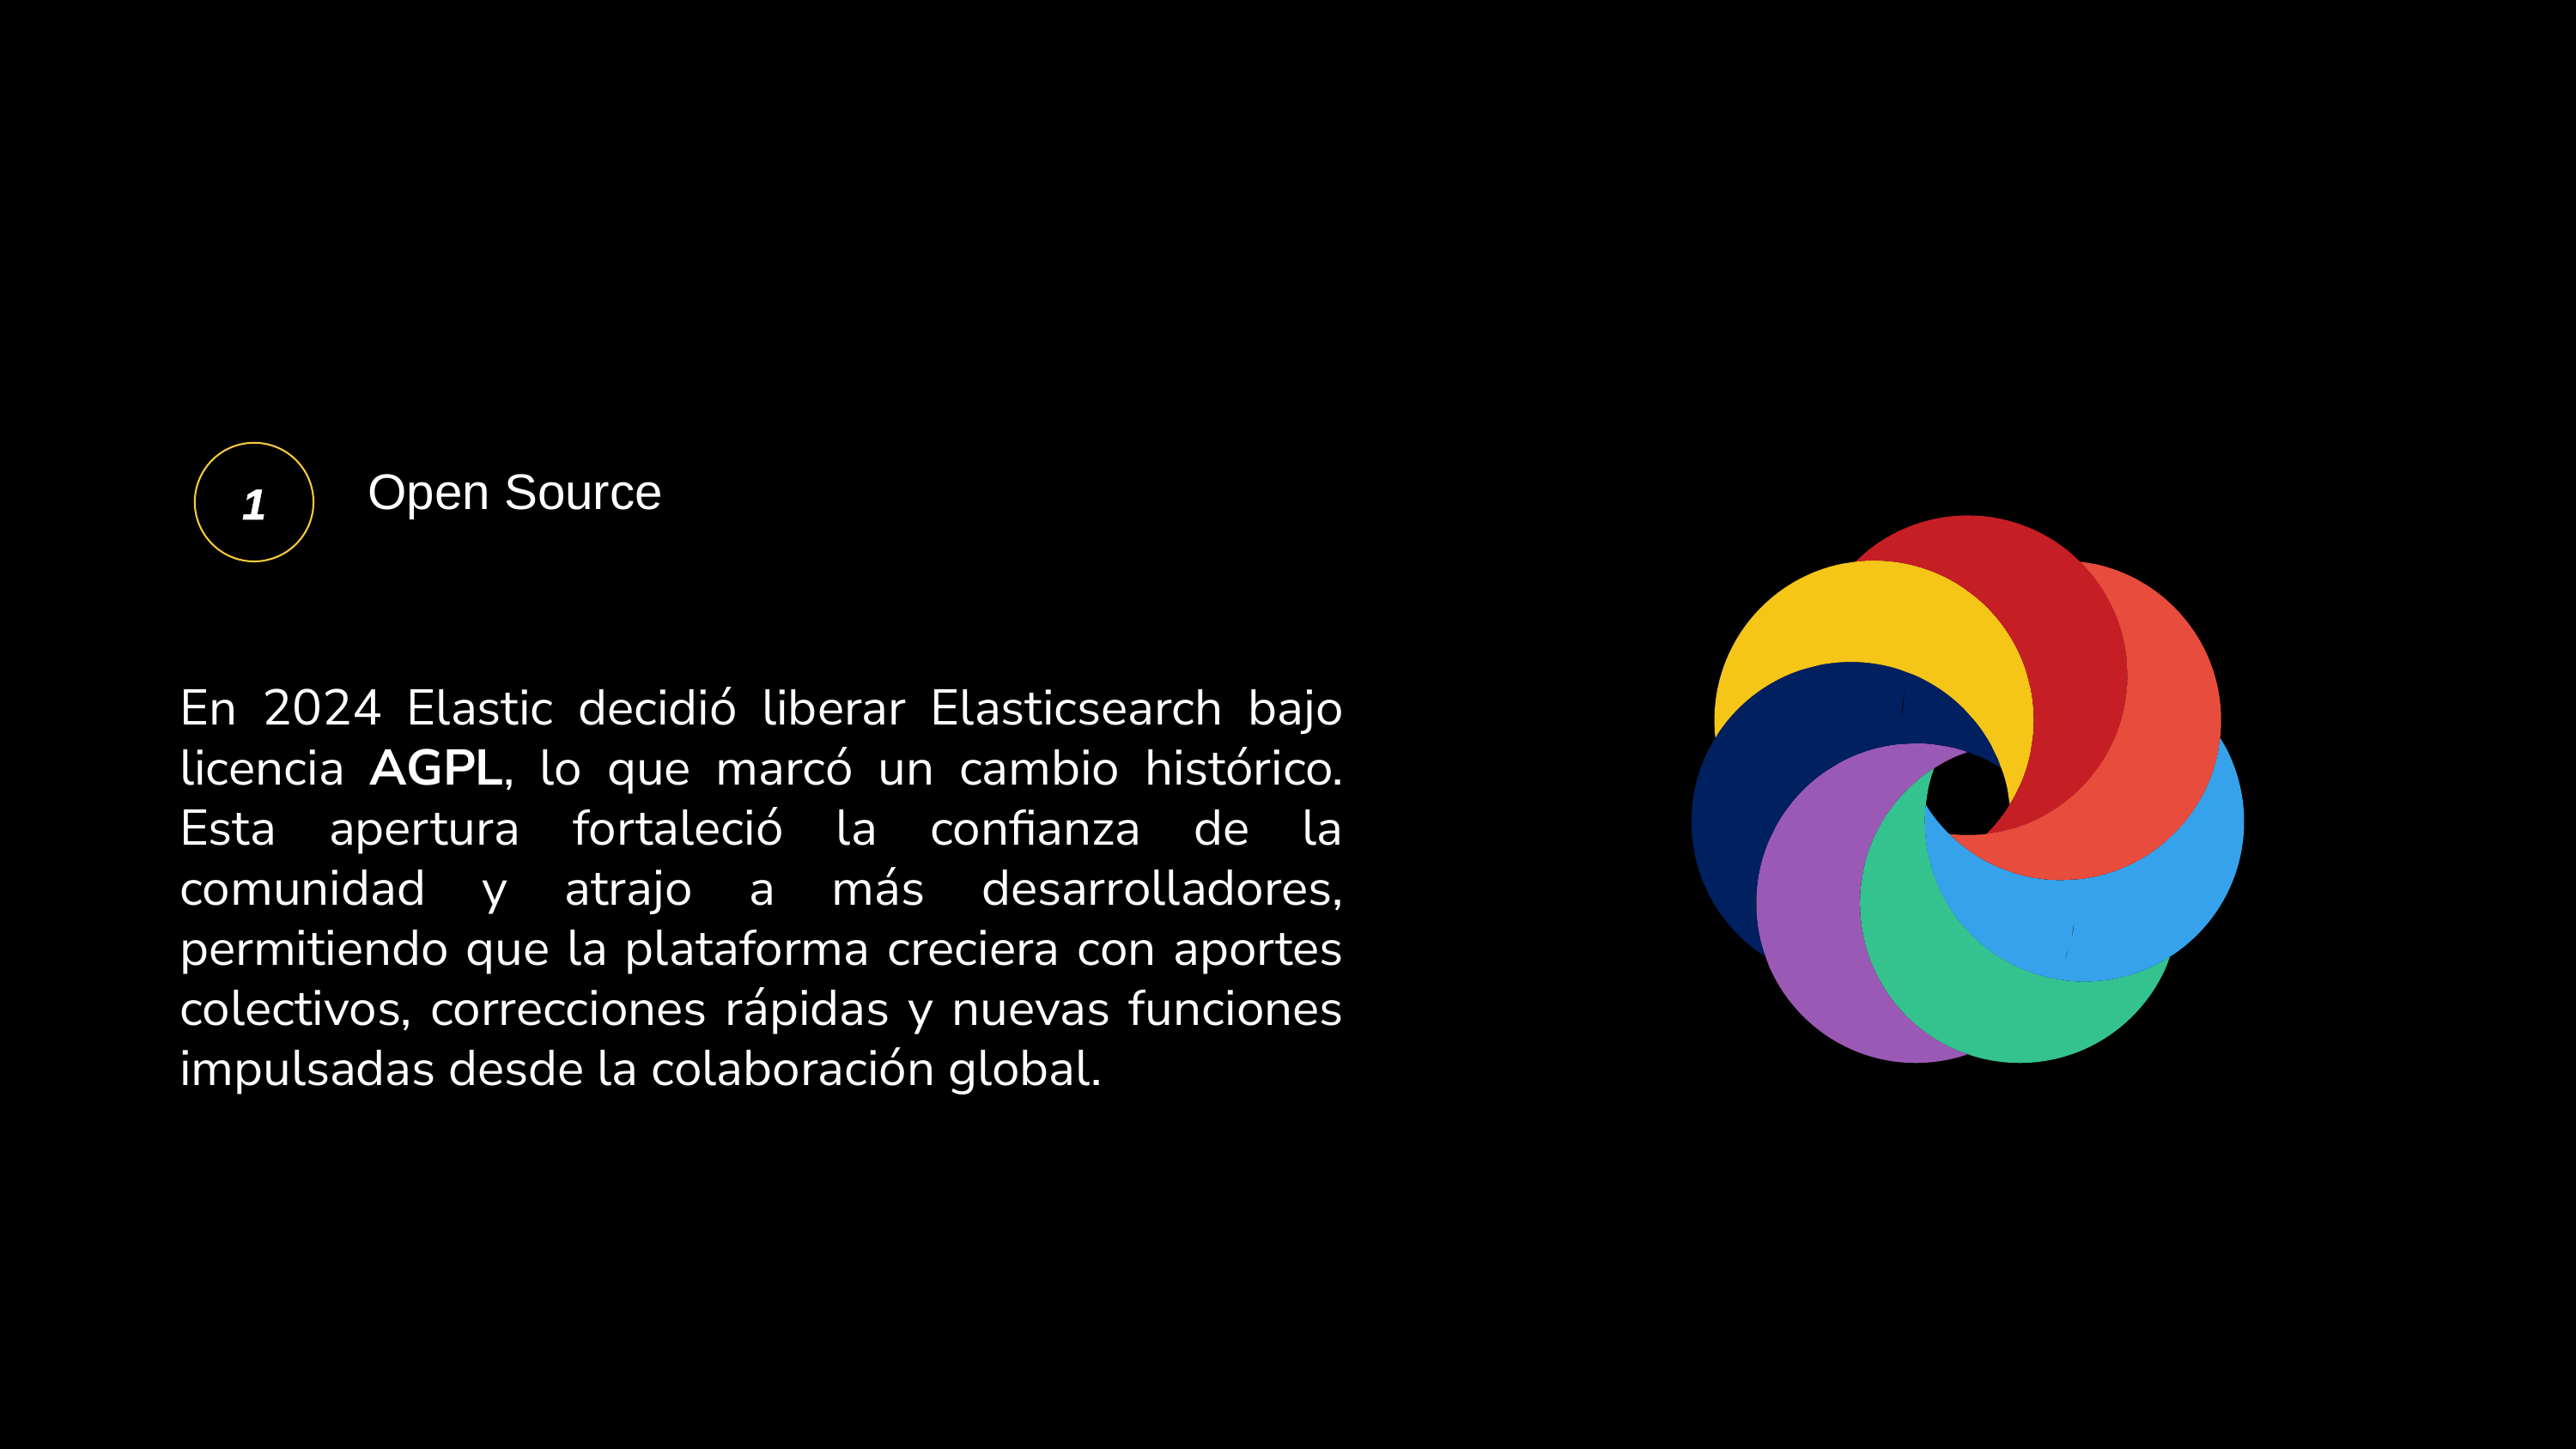

1
Open Source

En 2024 Elastic decidió liberar Elasticsearch bajo licencia AGPL, lo que marcó un cambio histórico. Esta apertura fortaleció la confianza de la comunidad y atrajo a más desarrolladores, permitiendo que la plataforma creciera con aportes colectivos, correcciones rápidas y nuevas funciones impulsadas desde la colaboración global.